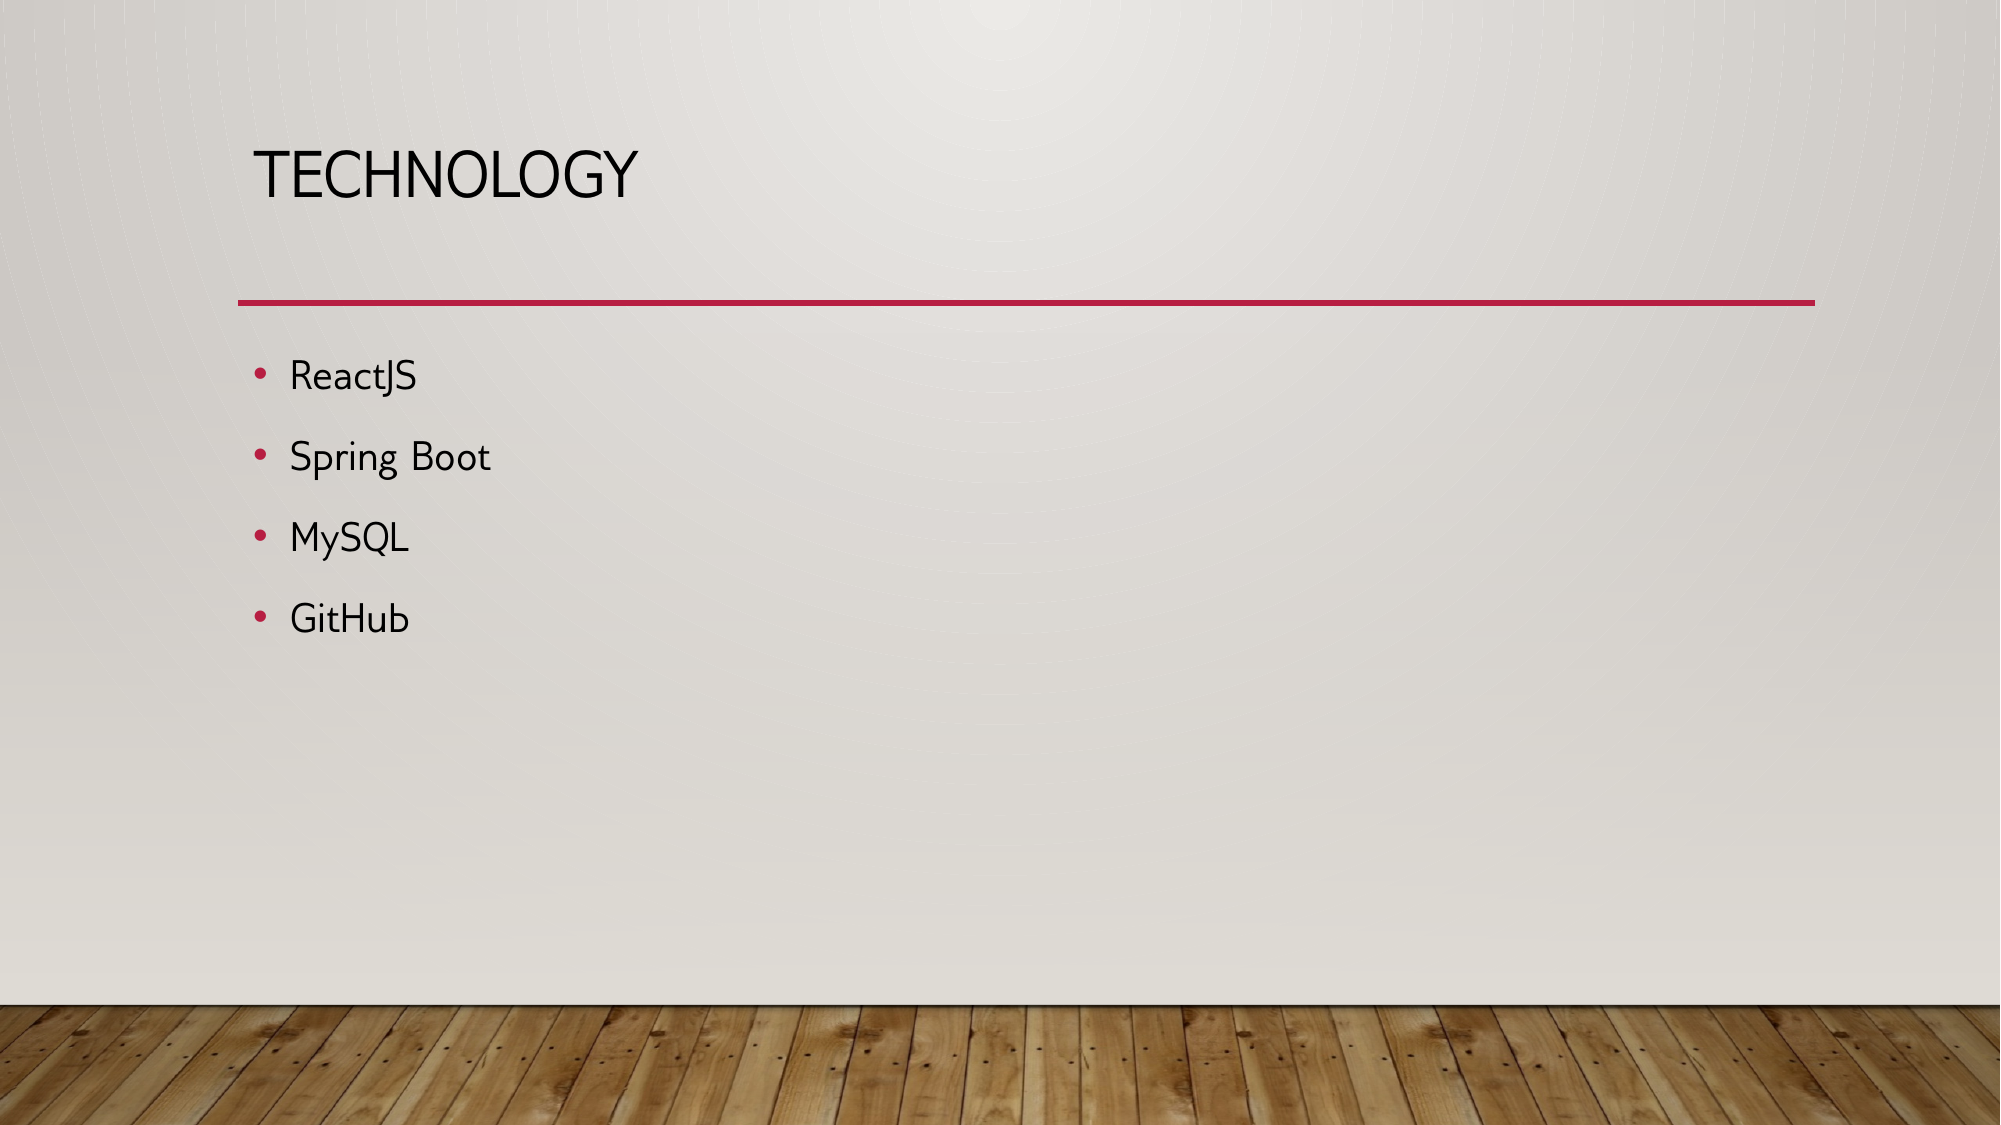

# Technology
ReactJS
Spring Boot
MySQL
GitHub